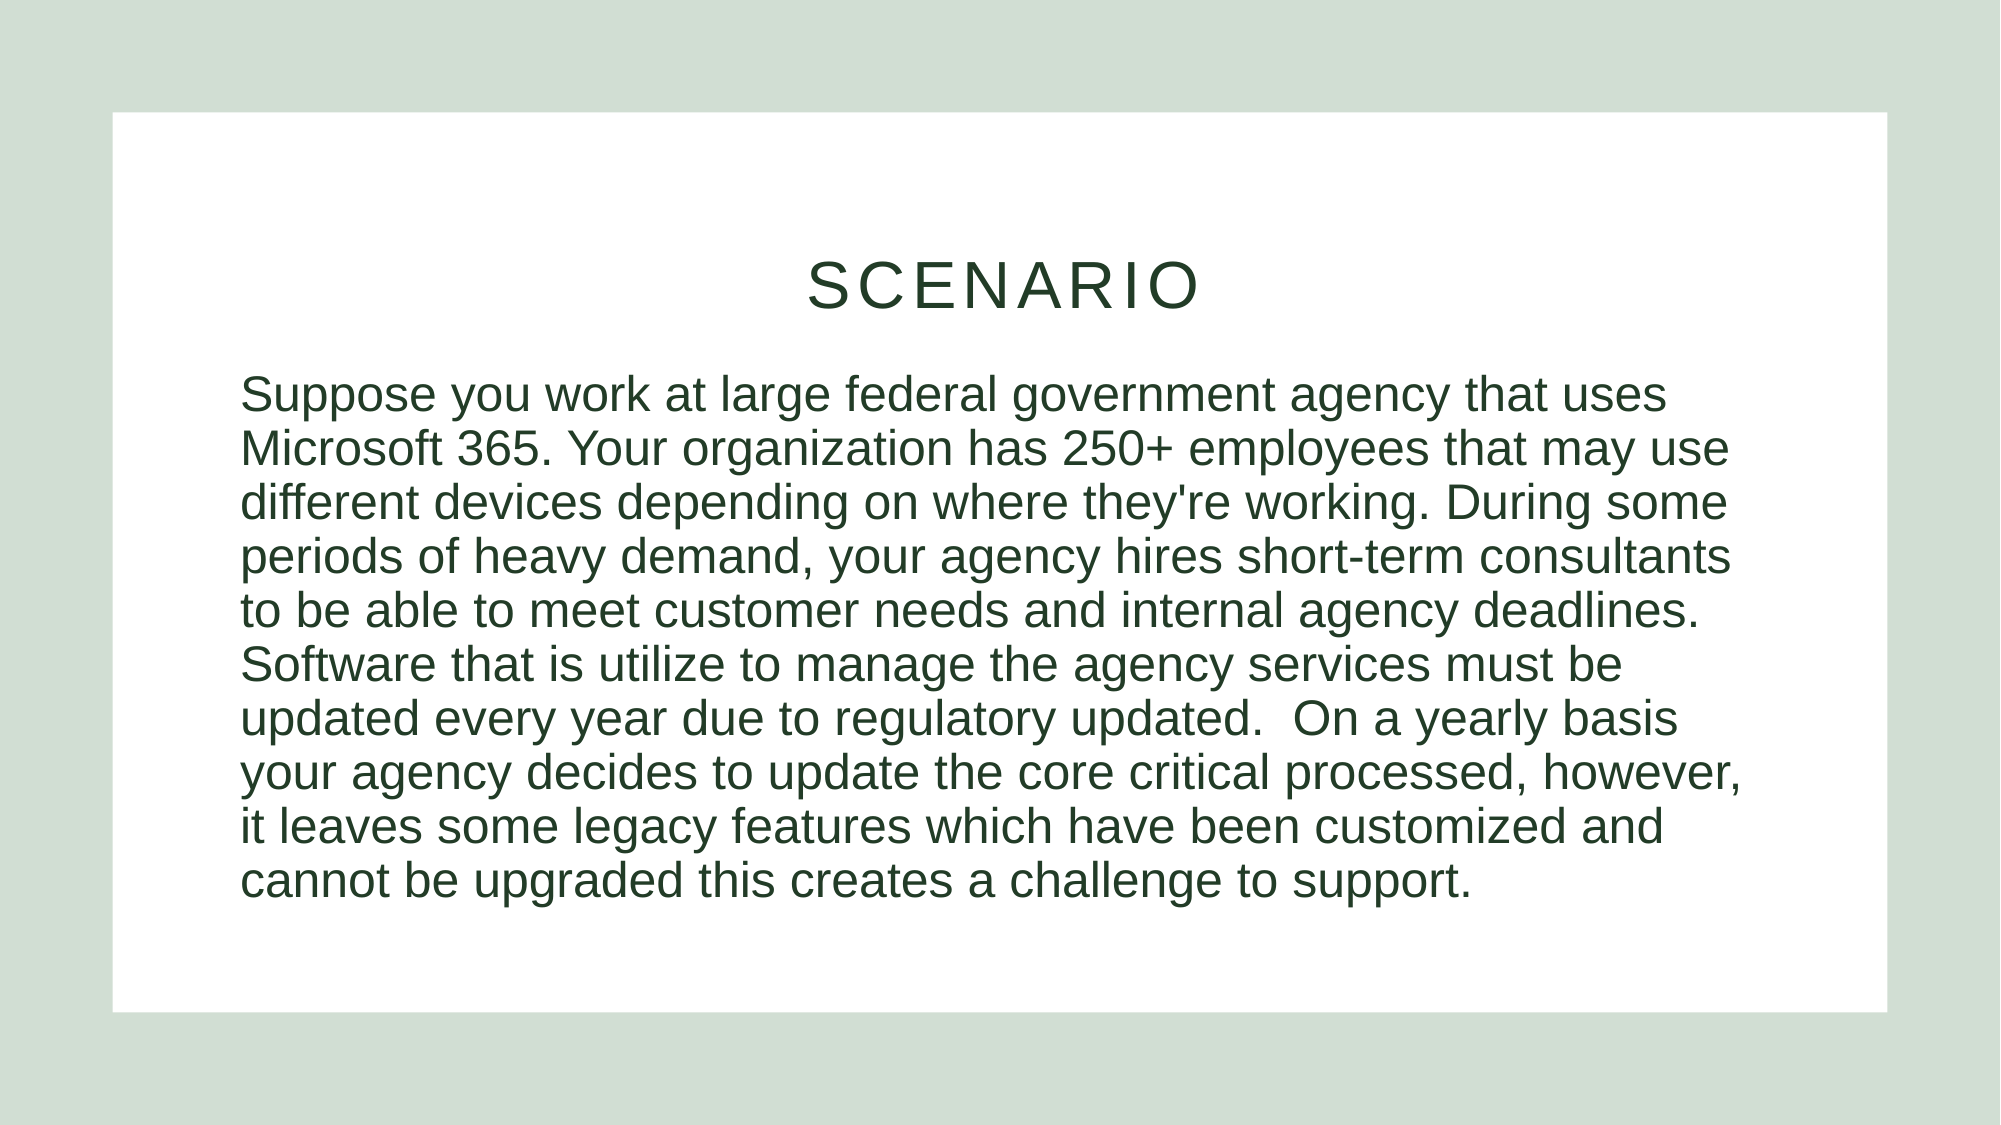

# Scenario
Suppose you work at large federal government agency that uses Microsoft 365. Your organization has 250+ employees that may use different devices depending on where they're working. During some periods of heavy demand, your agency hires short-term consultants to be able to meet customer needs and internal agency deadlines. Software that is utilize to manage the agency services must be updated every year due to regulatory updated.  On a yearly basis your agency decides to update the core critical processed, however, it leaves some legacy features which have been customized and cannot be upgraded this creates a challenge to support.